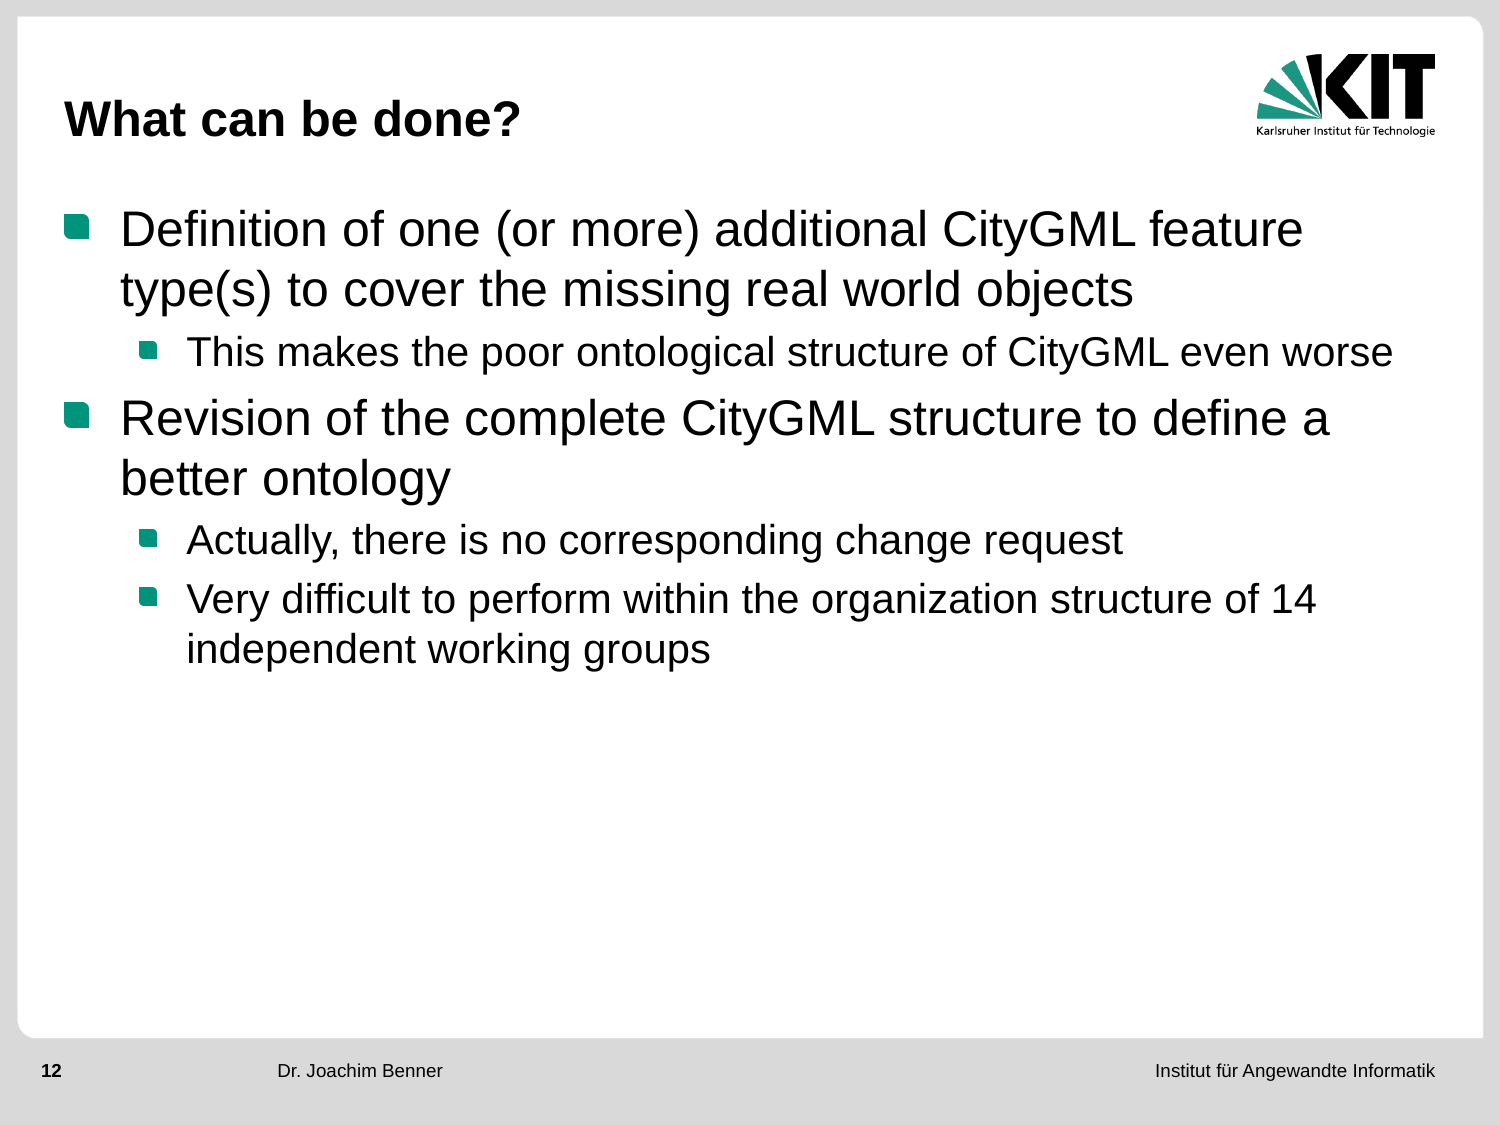

# What can be done?
Definition of one (or more) additional CityGML feature type(s) to cover the missing real world objects
This makes the poor ontological structure of CityGML even worse
Revision of the complete CityGML structure to define a better ontology
Actually, there is no corresponding change request
Very difficult to perform within the organization structure of 14 independent working groups
Dr. Joachim Benner